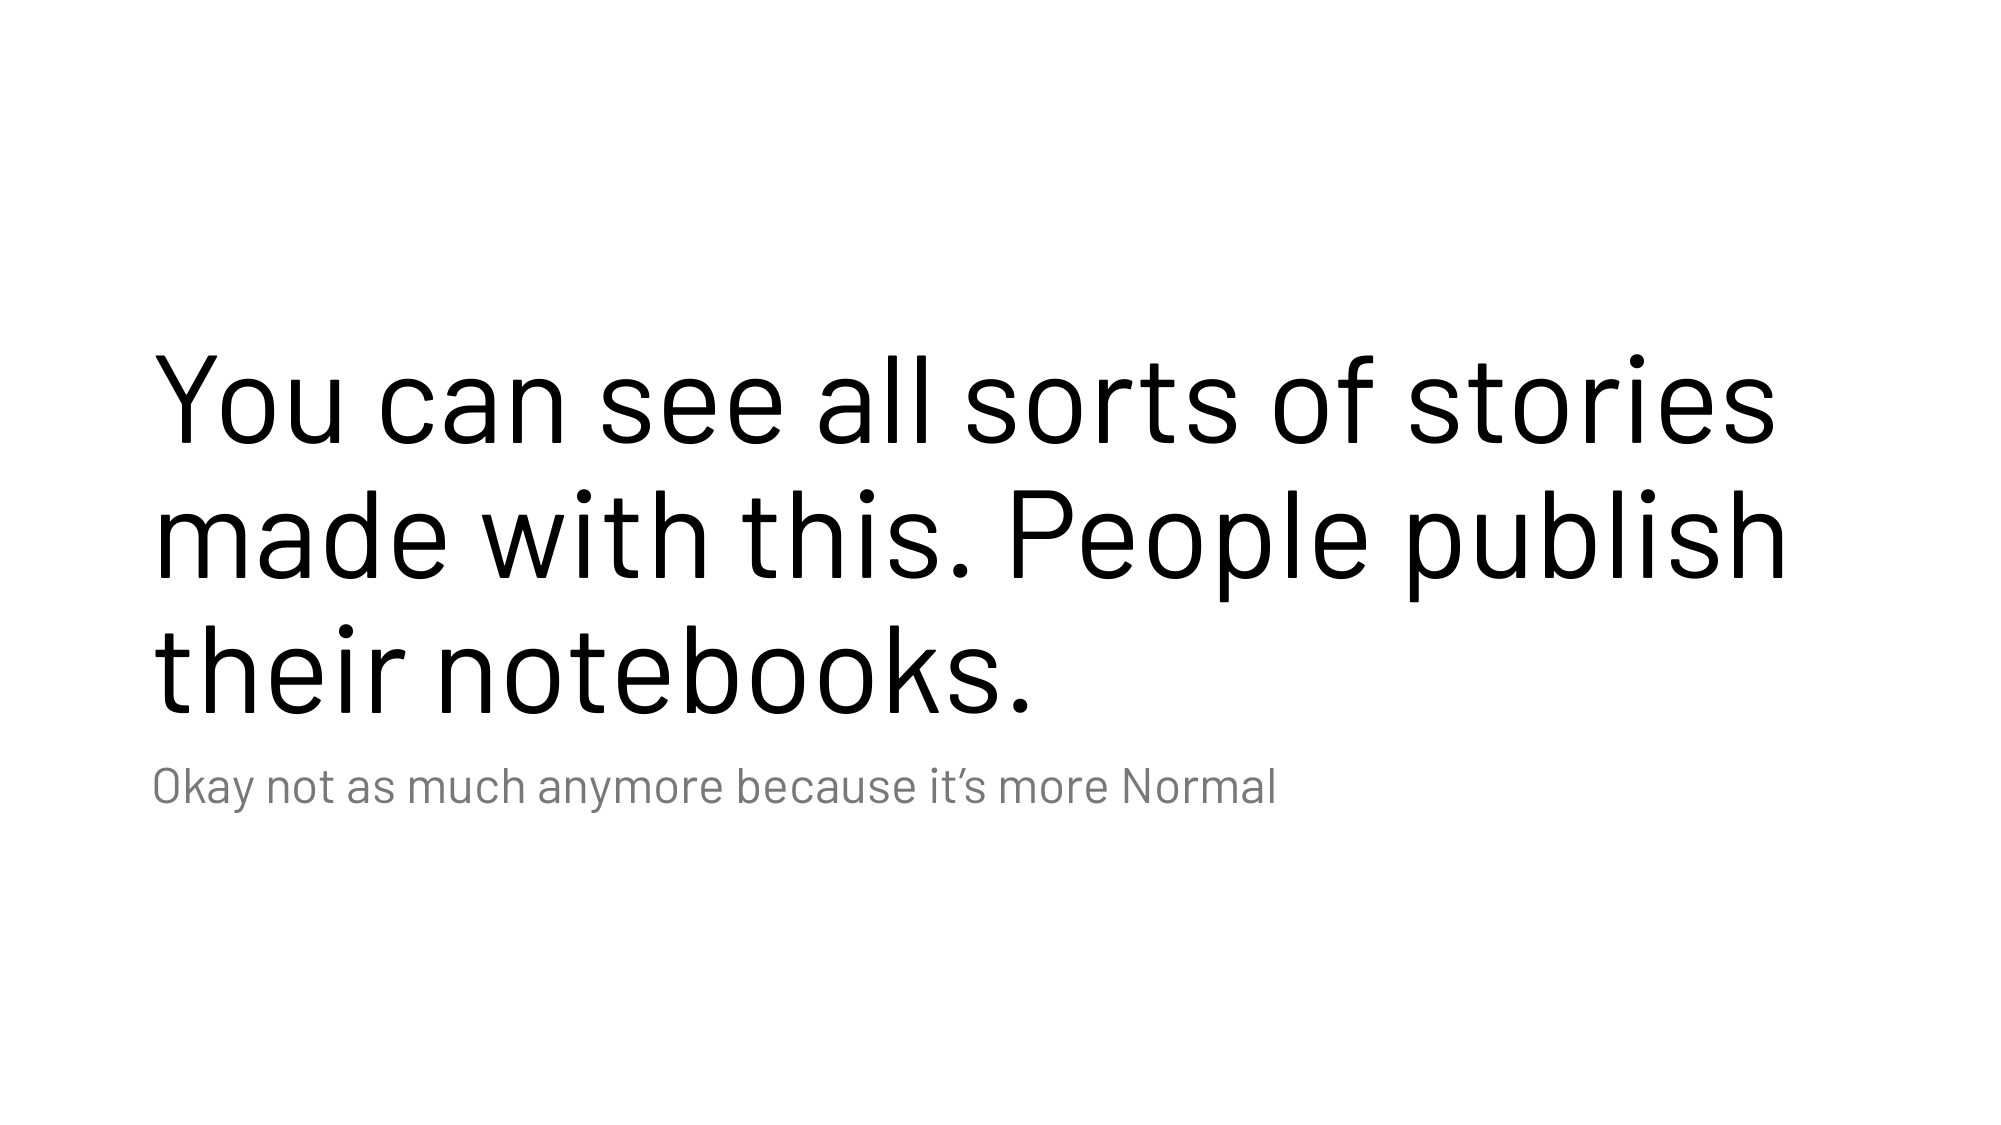

# You can see all sorts of stories made with this. People publish their notebooks.
Okay not as much anymore because it’s more Normal